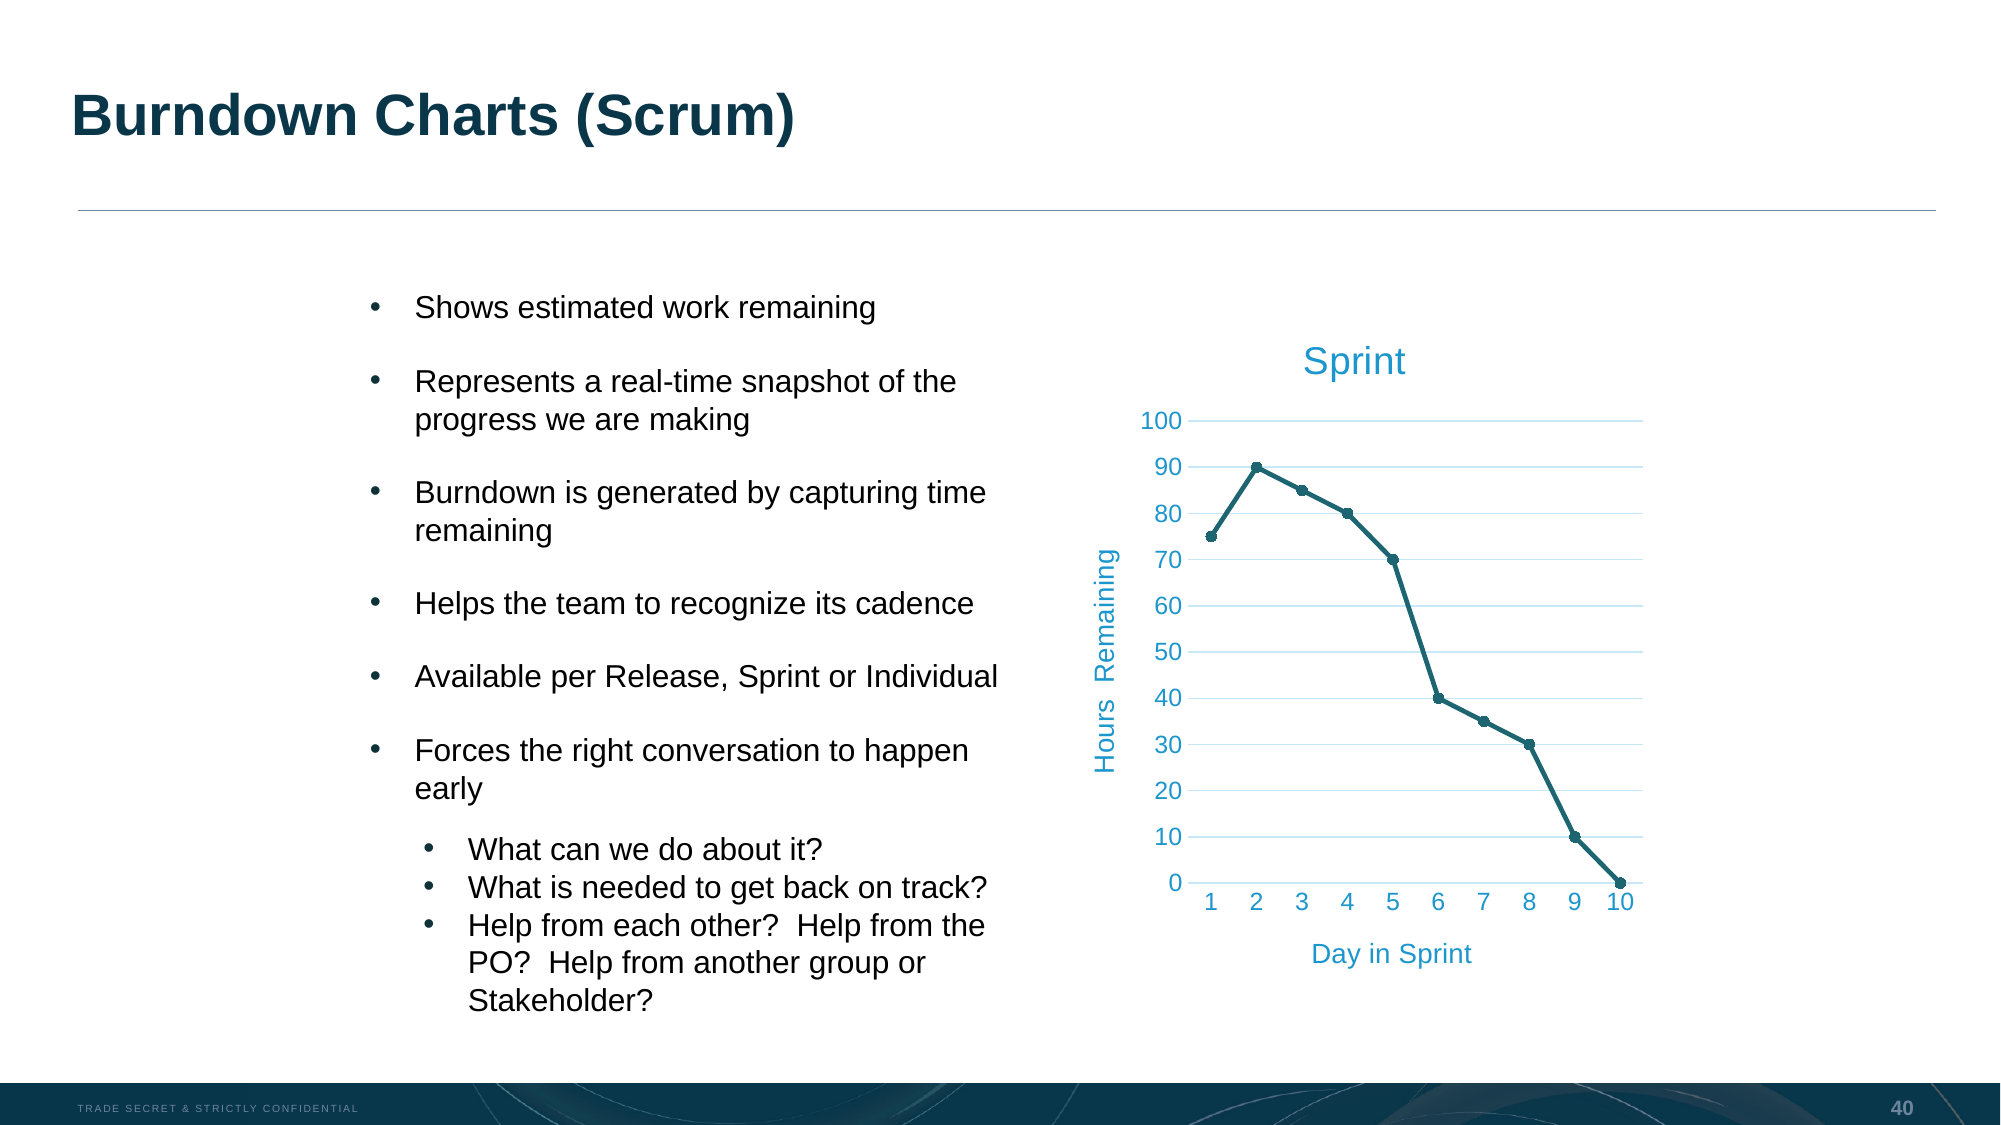

# Burndown Charts (Scrum)
Shows estimated work remaining
Represents a real-time snapshot of the progress we are making
Burndown is generated by capturing time remaining
Helps the team to recognize its cadence
Available per Release, Sprint or Individual
Forces the right conversation to happen early
What can we do about it?
What is needed to get back on track?
Help from each other?  Help from the PO?  Help from another group or Stakeholder?

### Chart:

| Category | Sprint |
|---|---|
| 1 | 75.0 |
| 2 | 90.0 |
| 3 | 85.0 |
| 4 | 80.0 |
| 5 | 70.0 |
| 6 | 40.0 |
| 7 | 35.0 |
| 8 | 30.0 |
| 9 | 10.0 |
| 10 | 0.0 |